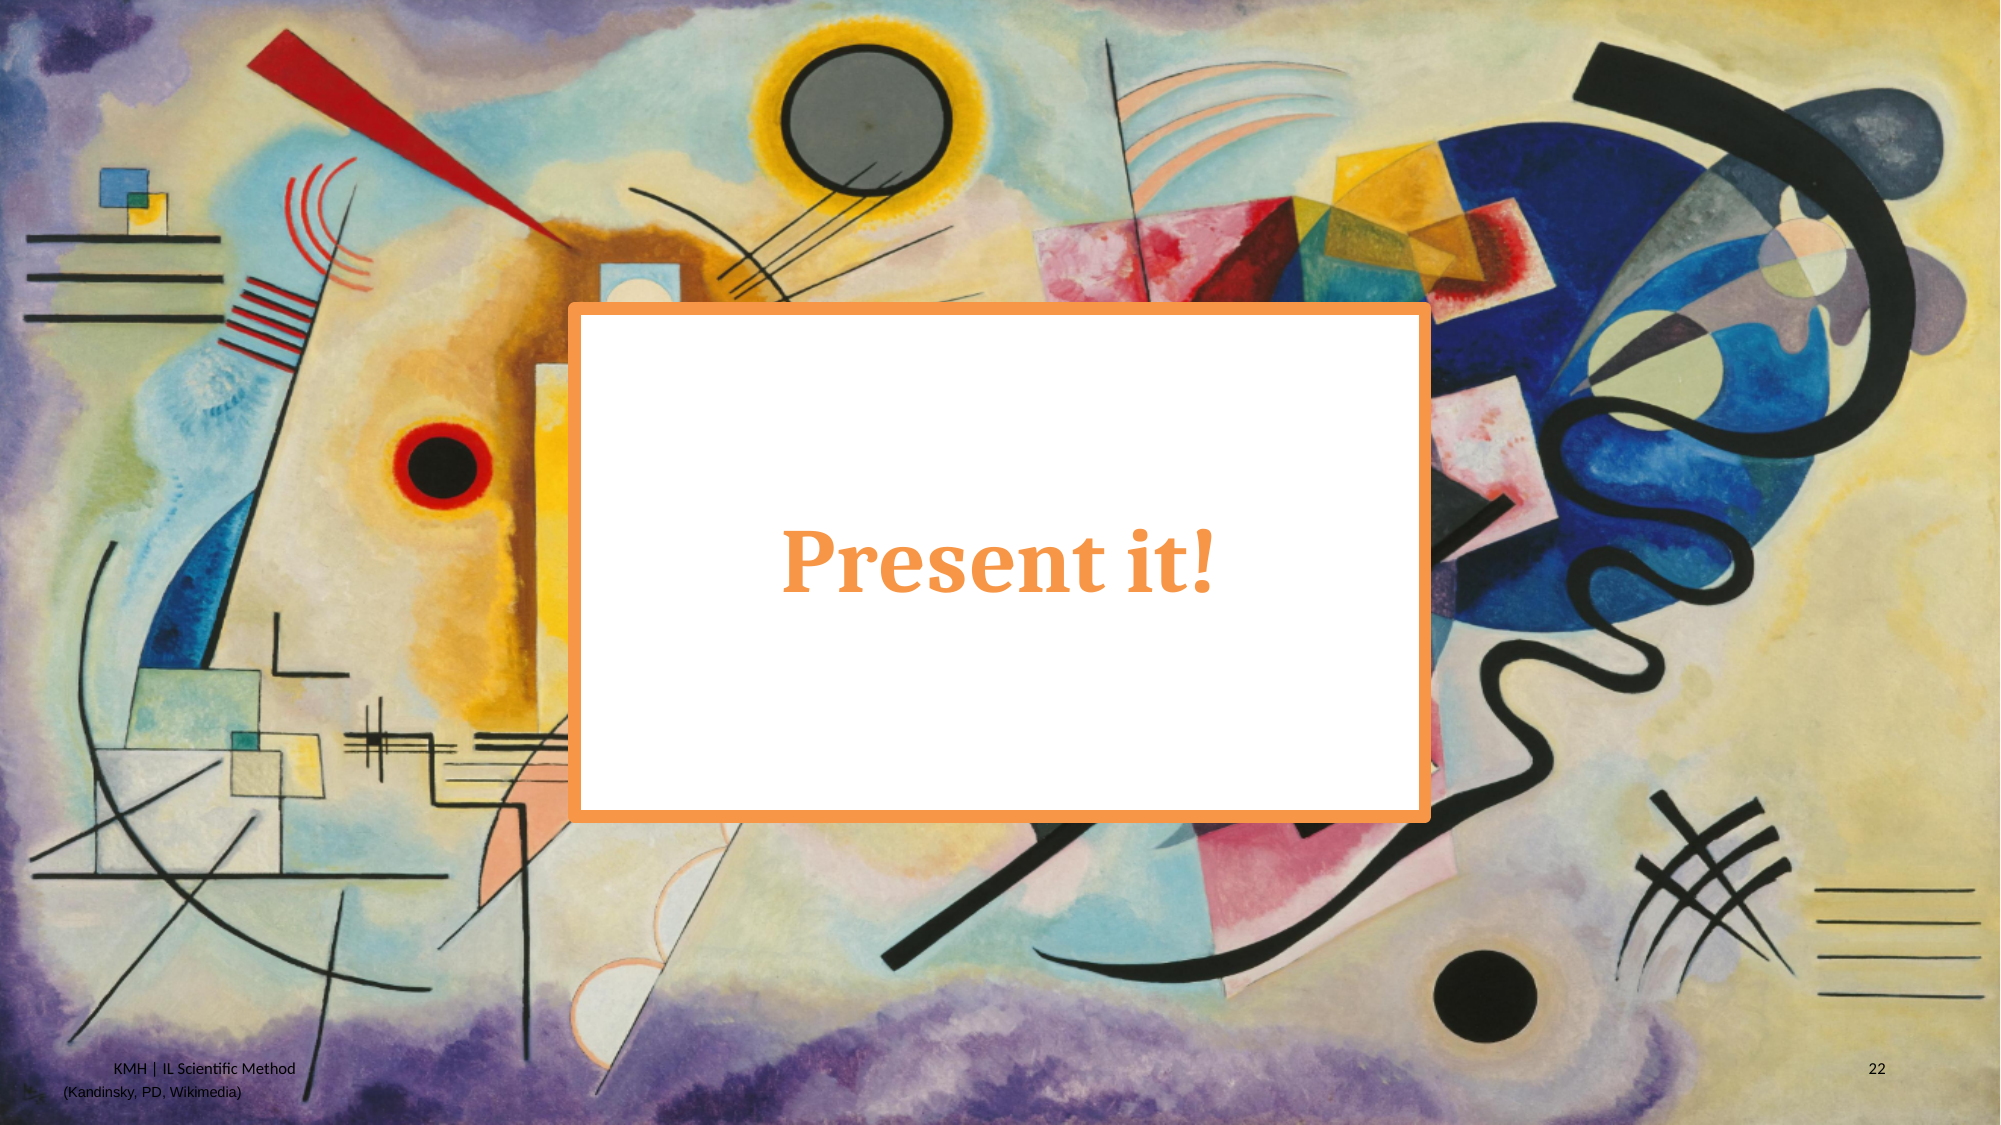

# Present it!
KMH | IL Scientific Method
22